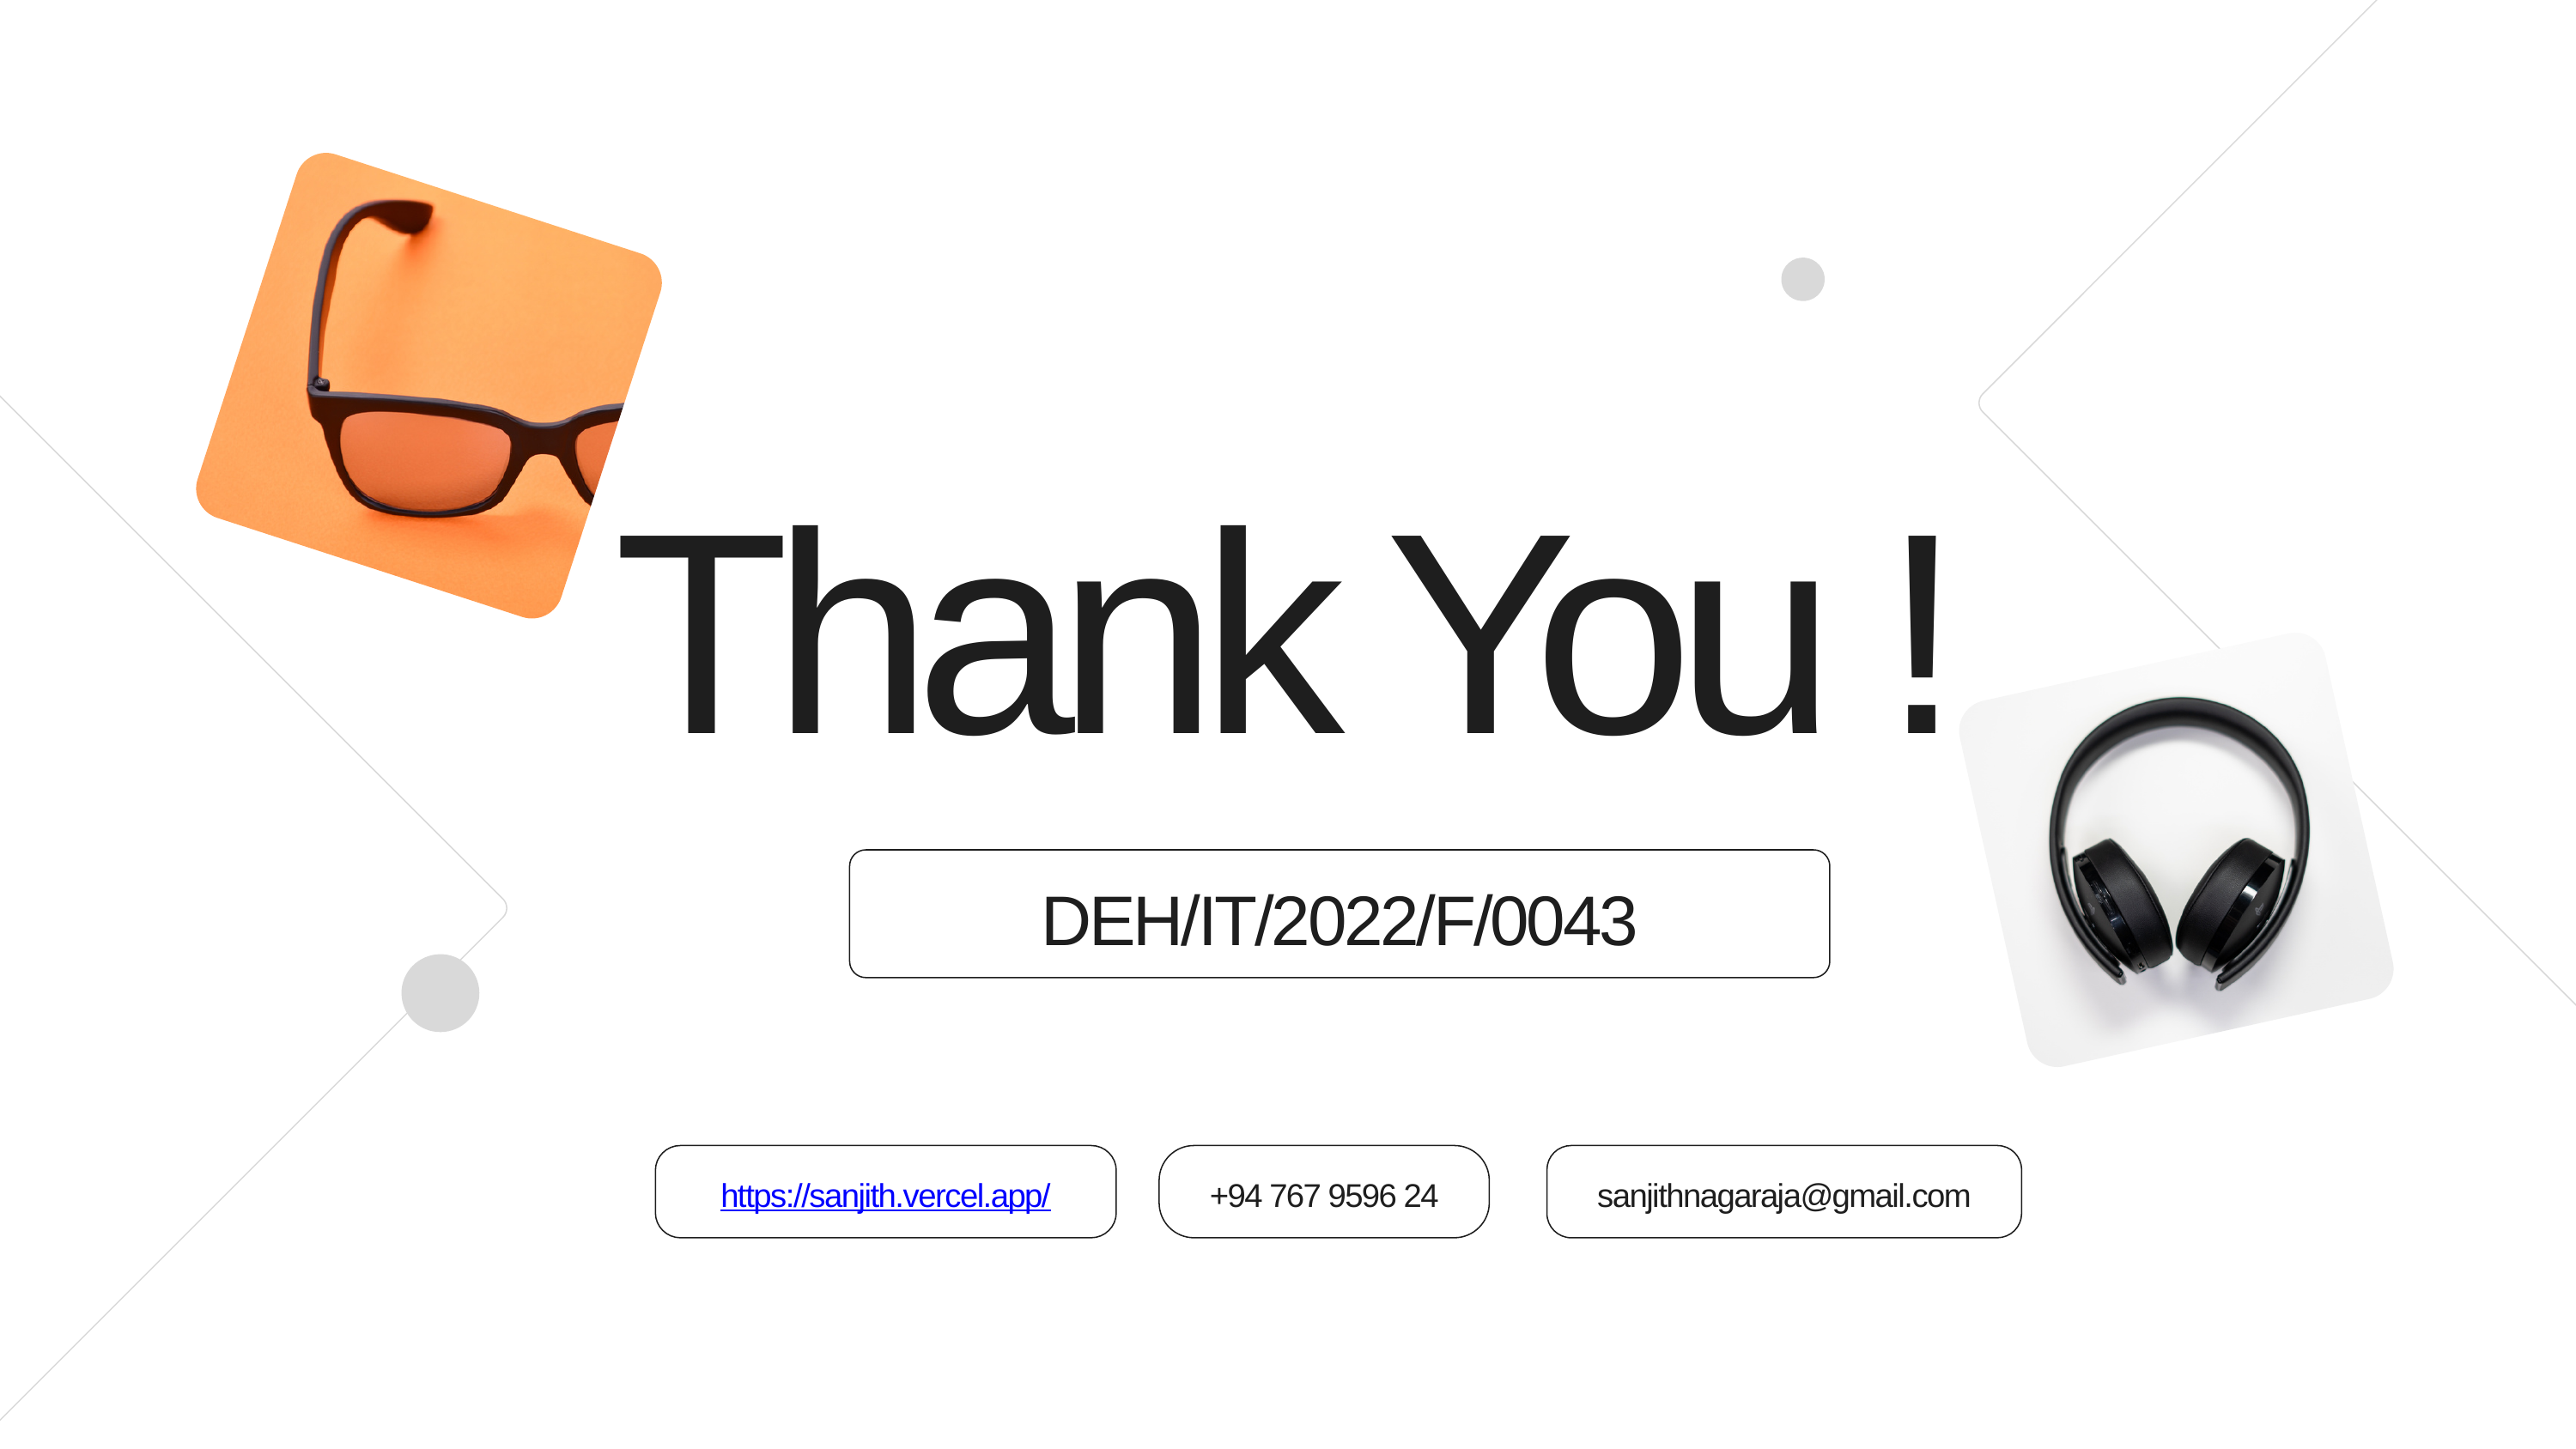

Thank You !

DEH/IT/2022/F/0043

https://sanjith.vercel.app/
+94 767 9596 24
sanjithnagaraja@gmail.com